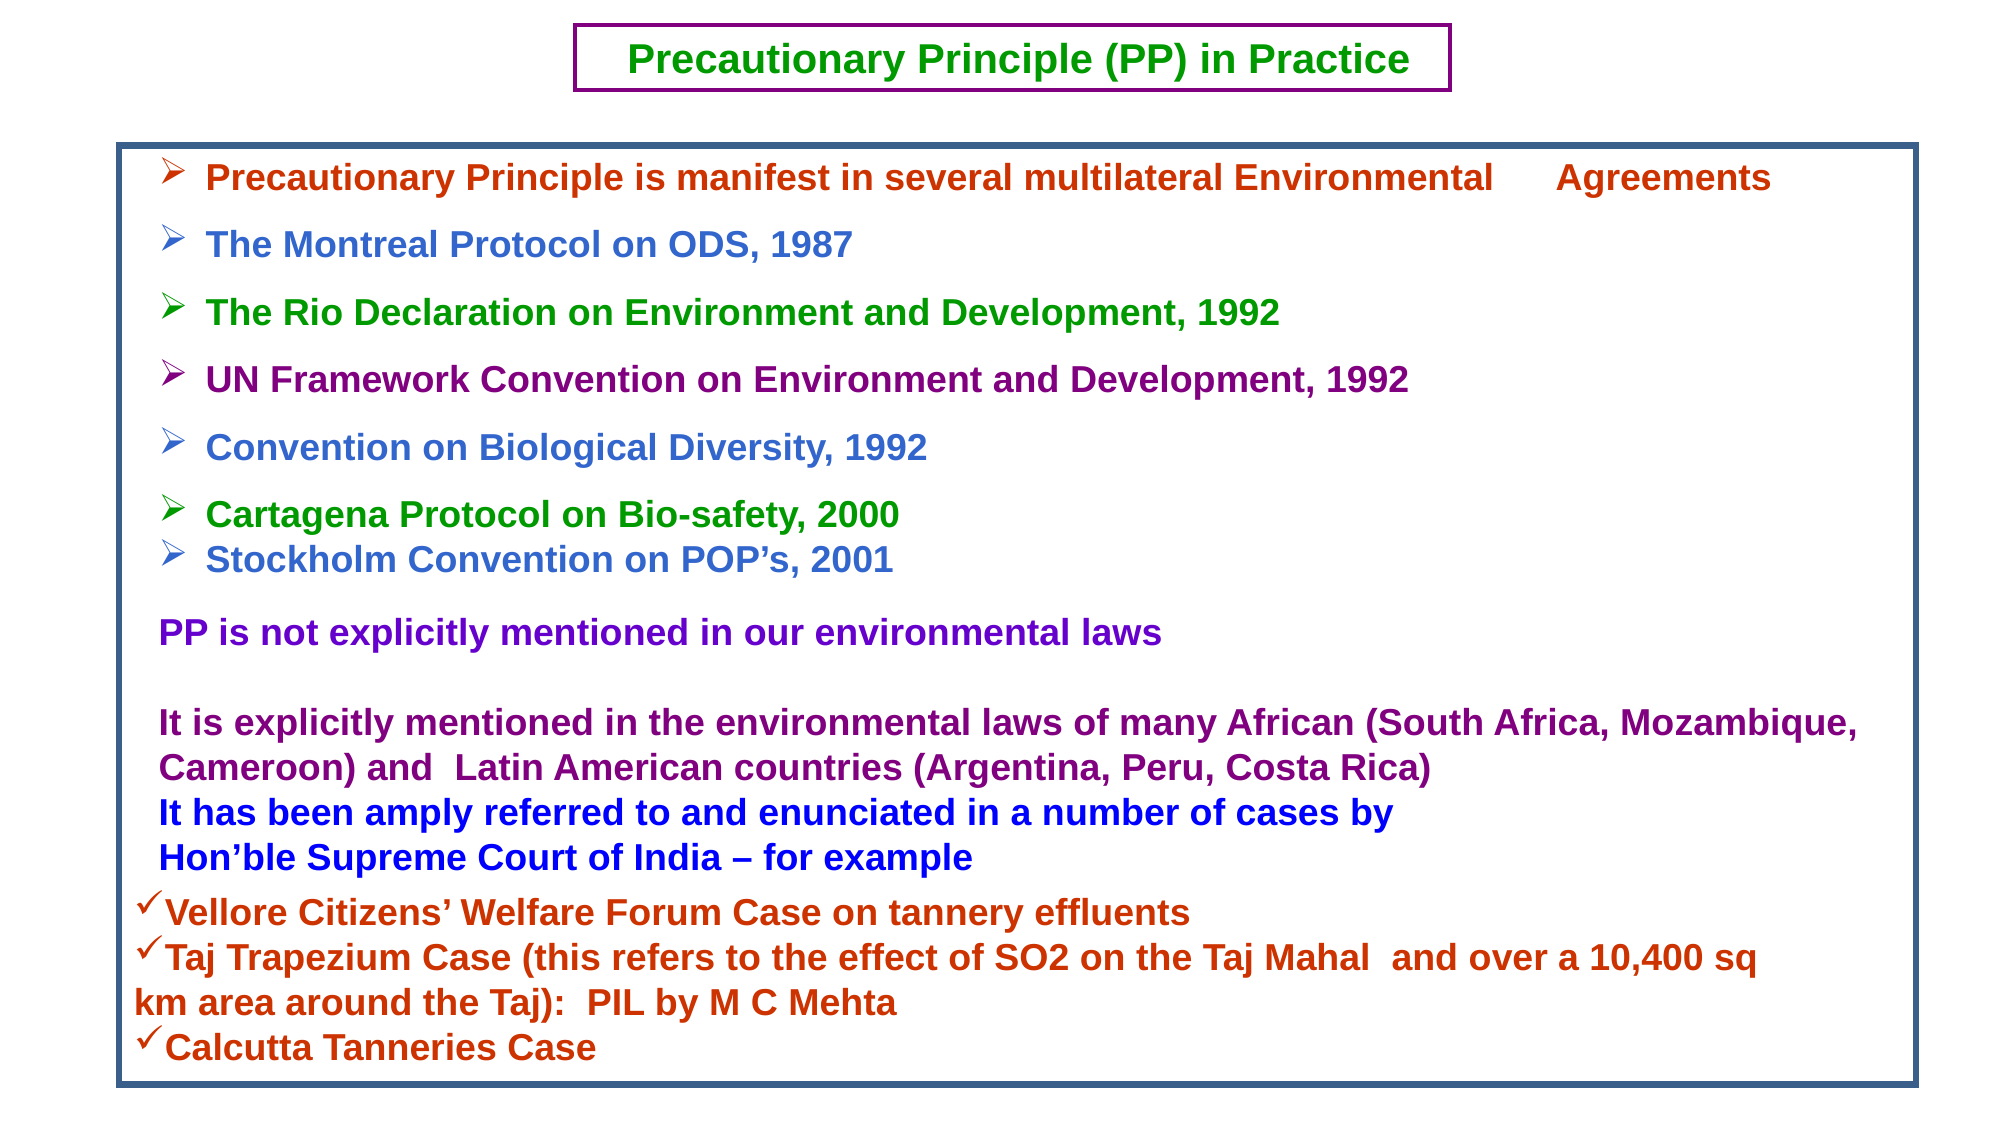

Precautionary Principle (PP) in Practice

Precautionary Principle is manifest in several multilateral Environmental 	Agreements
The Montreal Protocol on ODS, 1987
The Rio Declaration on Environment and Development, 1992
UN Framework Convention on Environment and Development, 1992
Convention on Biological Diversity, 1992
Cartagena Protocol on Bio-safety, 2000
Stockholm Convention on POP’s, 2001
PP is not explicitly mentioned in our environmental laws

It is explicitly mentioned in the environmental laws of many African (South Africa, Mozambique, Cameroon) and  Latin American countries (Argentina, Peru, Costa Rica)
It has been amply referred to and enunciated in a number of cases by
Hon’ble Supreme Court of India – for example
Vellore Citizens’ Welfare Forum Case on tannery effluents
Taj Trapezium Case (this refers to the effect of SO2 on the Taj Mahal  and over a 10,400 sq 	km area around the Taj):  PIL by M C Mehta
Calcutta Tanneries Case